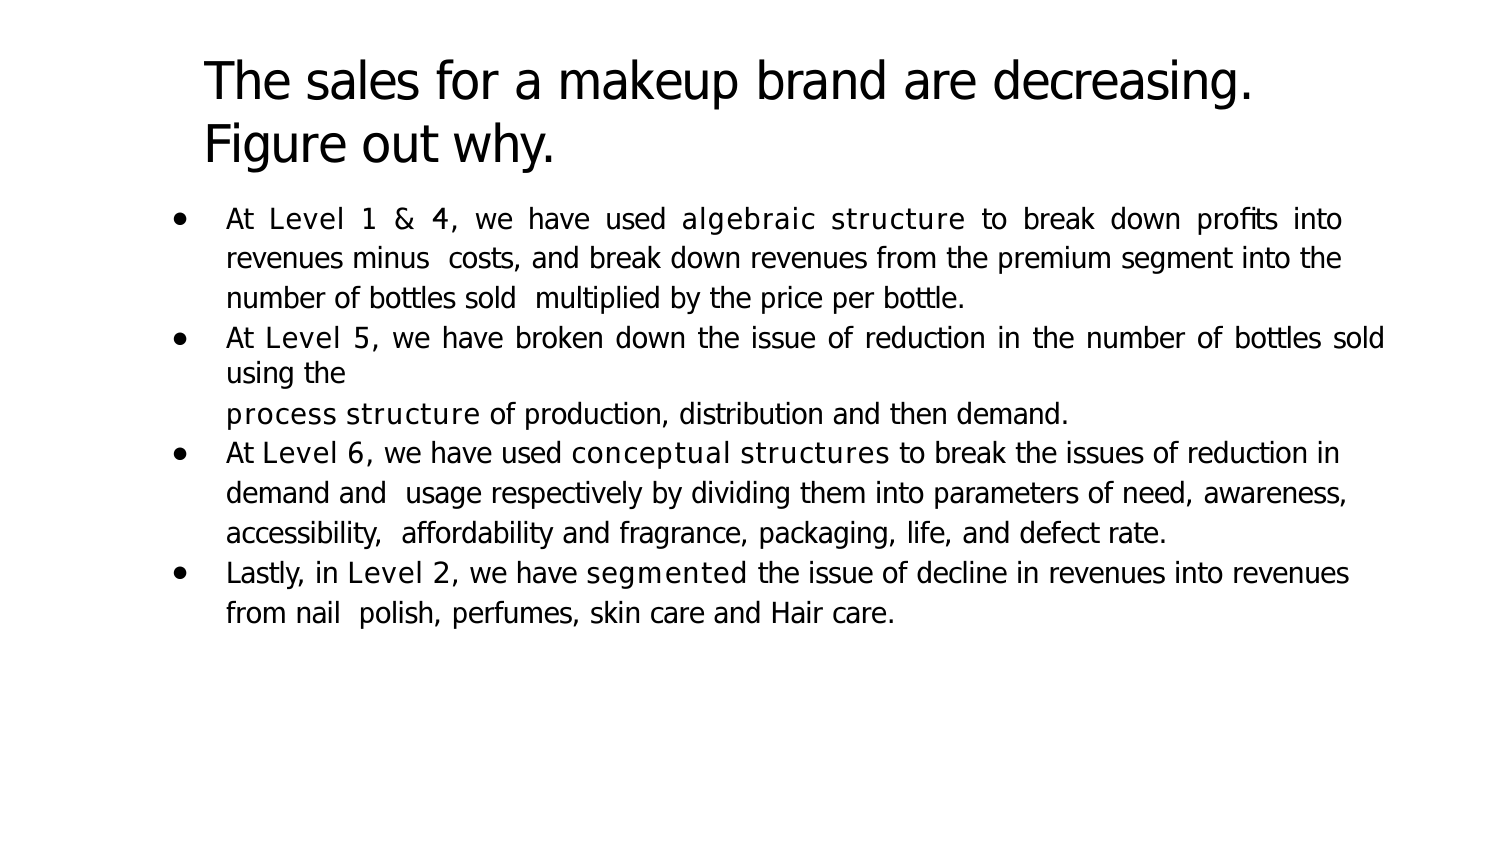

# The sales for a makeup brand are decreasing. Figure out why.
At Level 1 & 4, we have used algebraic structure to break down profits into revenues minus  costs, and break down revenues from the premium segment into the number of bottles sold  multiplied by the price per bottle.
At Level 5, we have broken down the issue of reduction in the number of bottles sold using the
process structure of production, distribution and then demand.
At Level 6, we have used conceptual structures to break the issues of reduction in demand and  usage respectively by dividing them into parameters of need, awareness, accessibility,  affordability and fragrance, packaging, life, and defect rate.
Lastly, in Level 2, we have segmented the issue of decline in revenues into revenues from nail  polish, perfumes, skin care and Hair care.